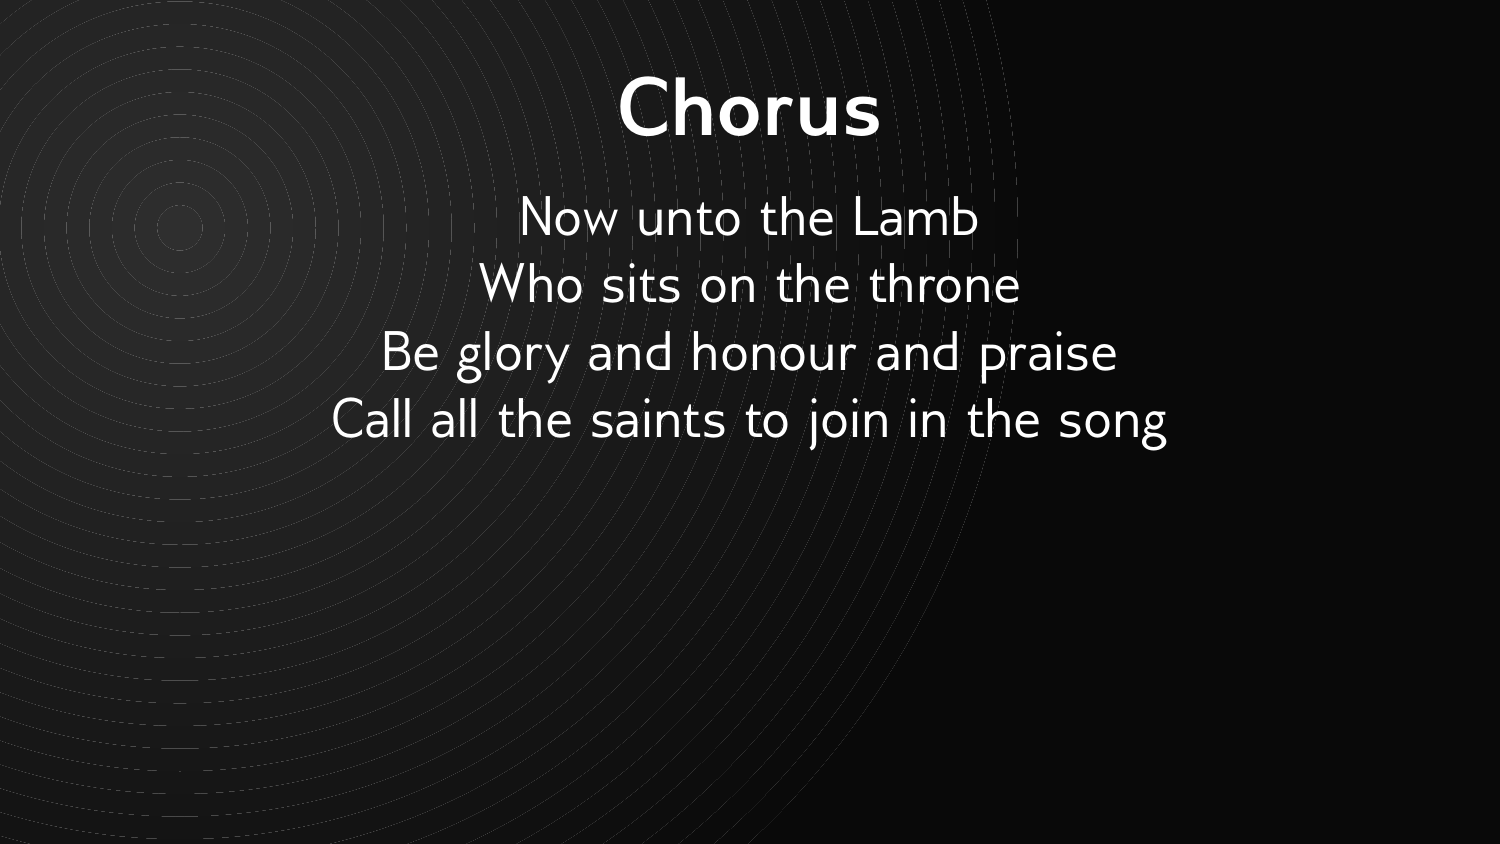

Chorus
Now unto the Lamb
Who sits on the throne
Be glory and honour and praise
Call all the saints to join in the song